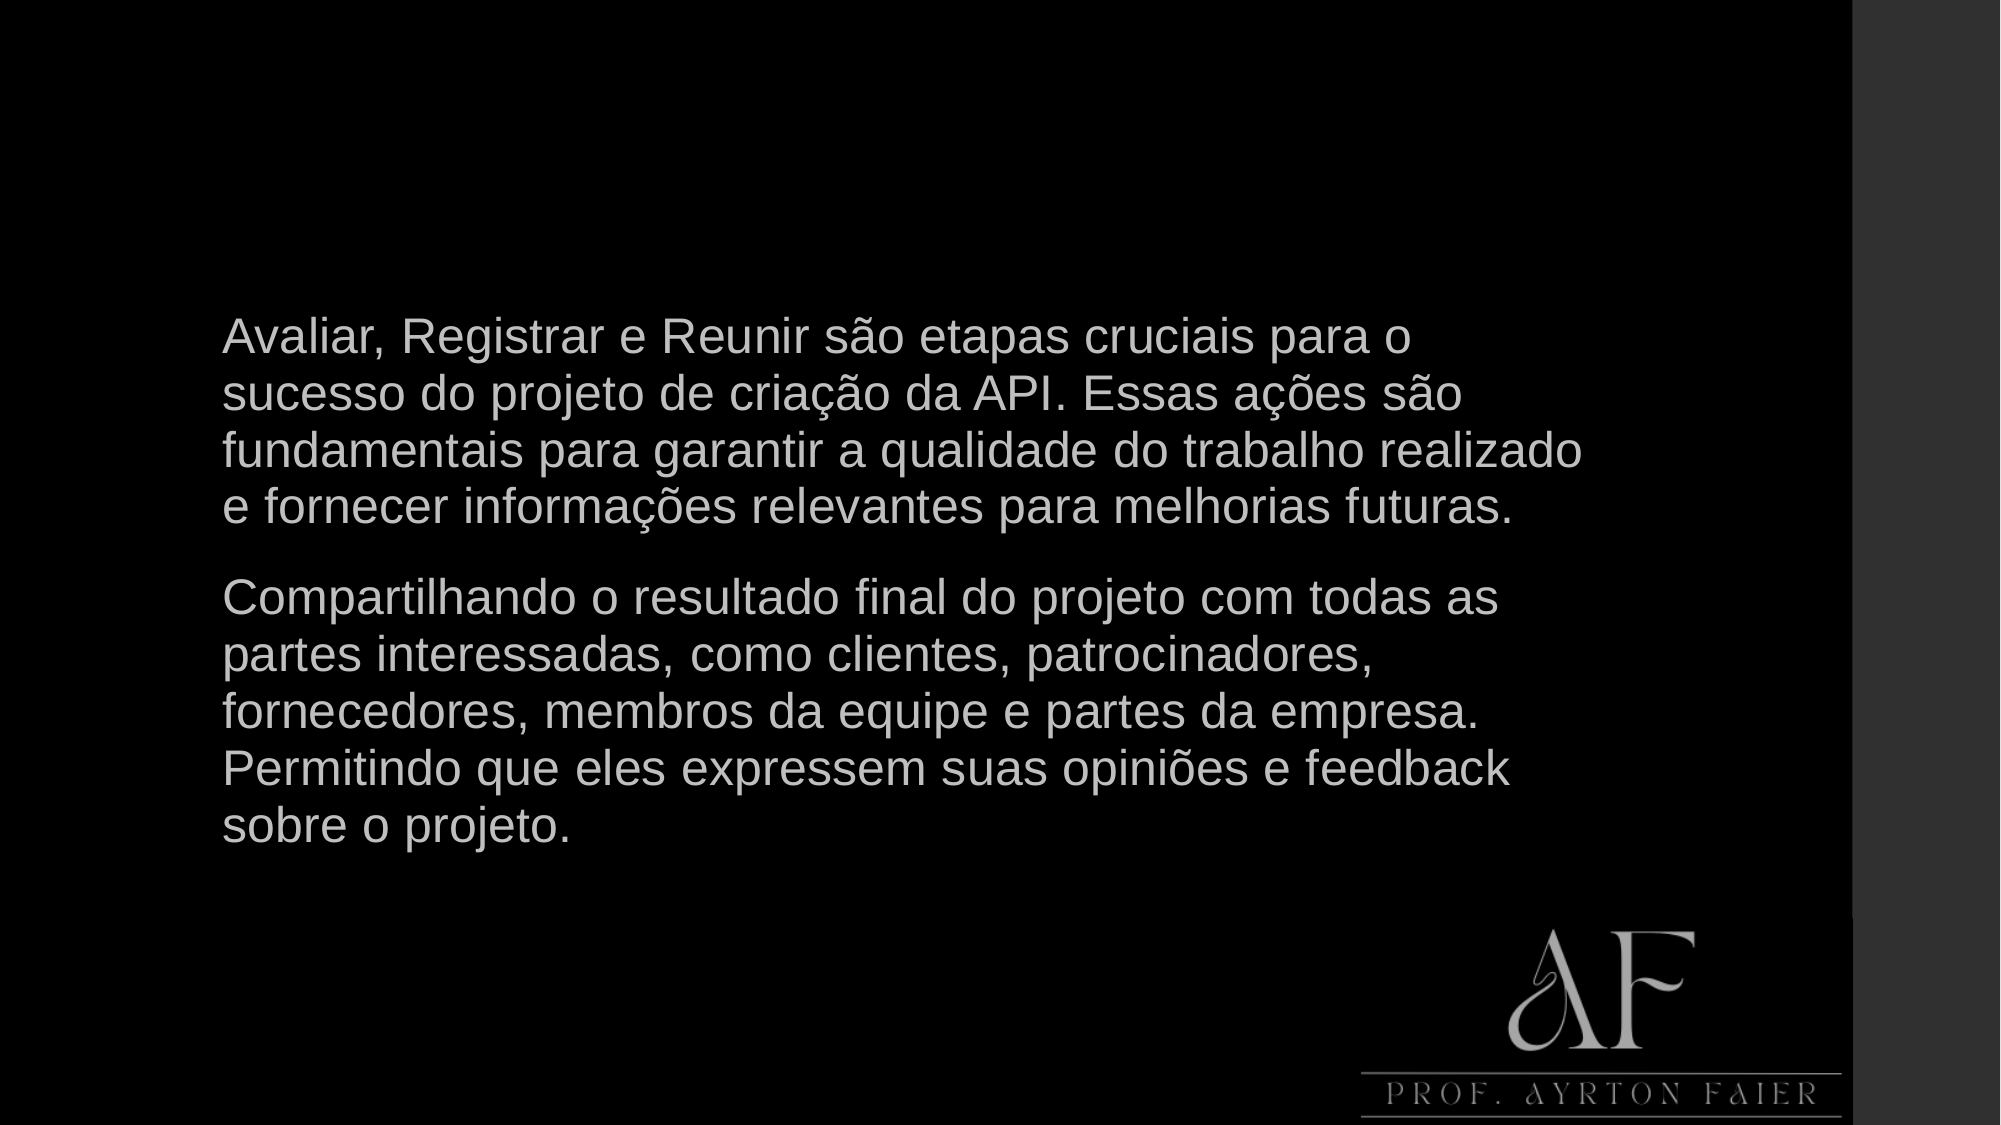

Avaliar, Registrar e Reunir são etapas cruciais para o sucesso do projeto de criação da API. Essas ações são fundamentais para garantir a qualidade do trabalho realizado e fornecer informações relevantes para melhorias futuras.
Compartilhando o resultado final do projeto com todas as partes interessadas, como clientes, patrocinadores, fornecedores, membros da equipe e partes da empresa. Permitindo que eles expressem suas opiniões e feedback sobre o projeto.